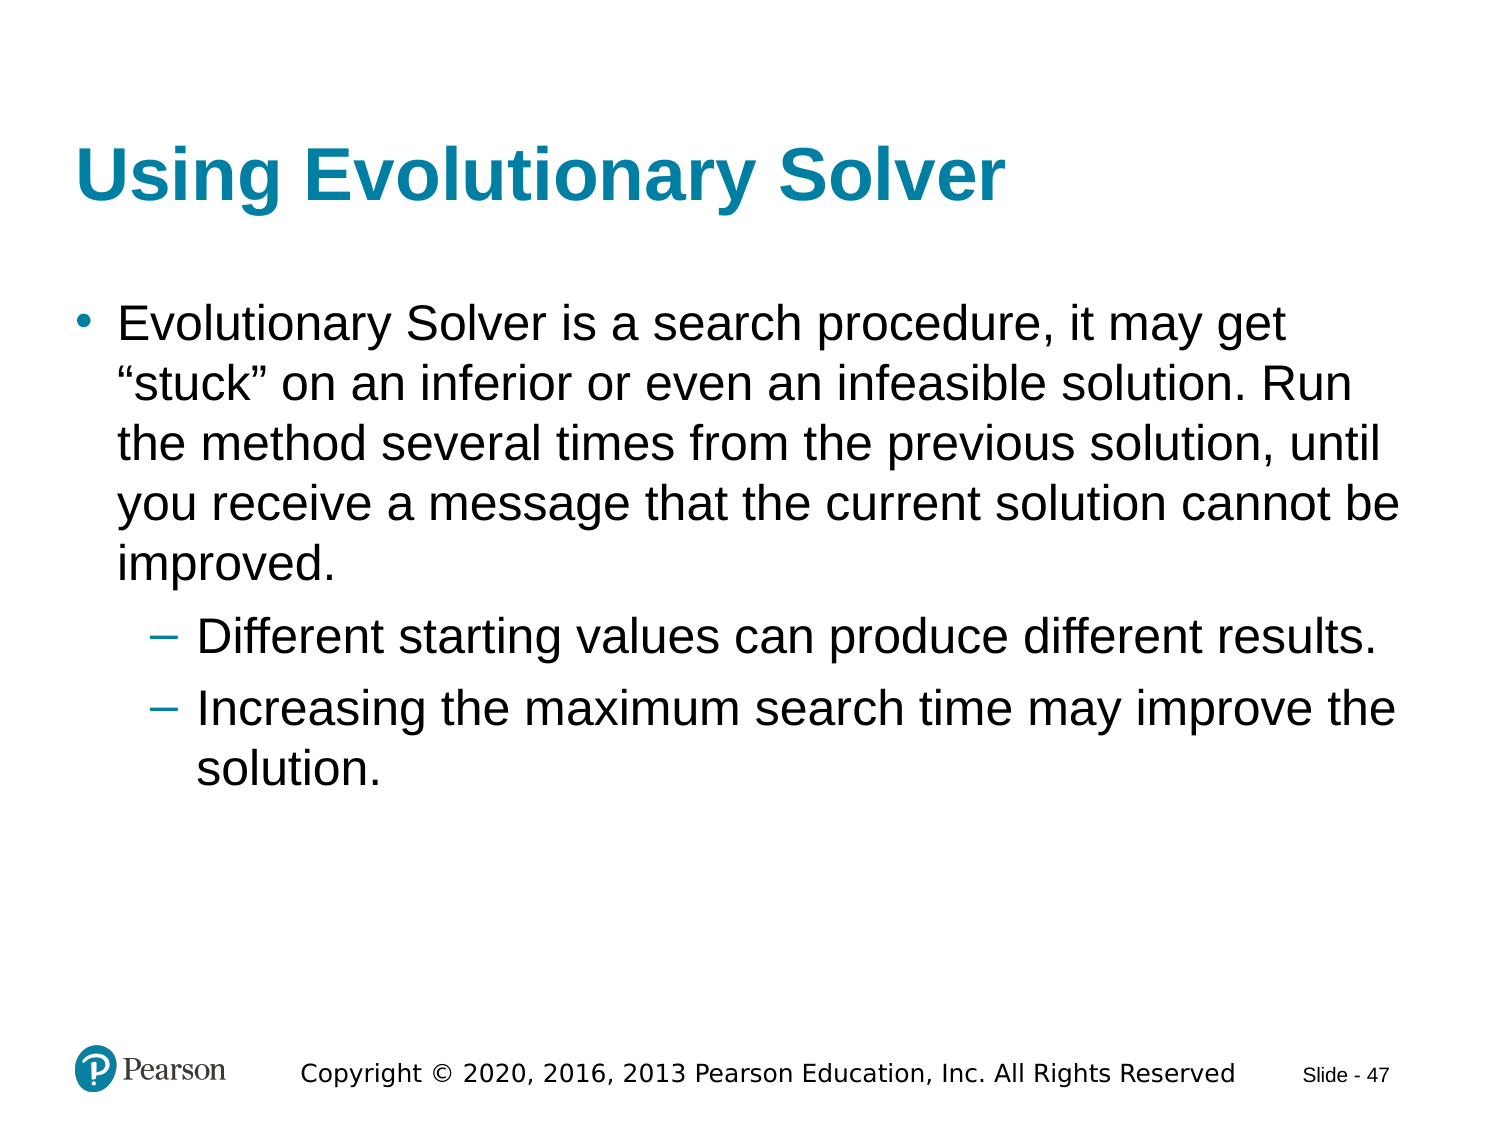

# Using Evolutionary Solver
Evolutionary Solver is a search procedure, it may get “stuck” on an inferior or even an infeasible solution. Run the method several times from the previous solution, until you receive a message that the current solution cannot be improved.
Different starting values can produce different results.
Increasing the maximum search time may improve the solution.